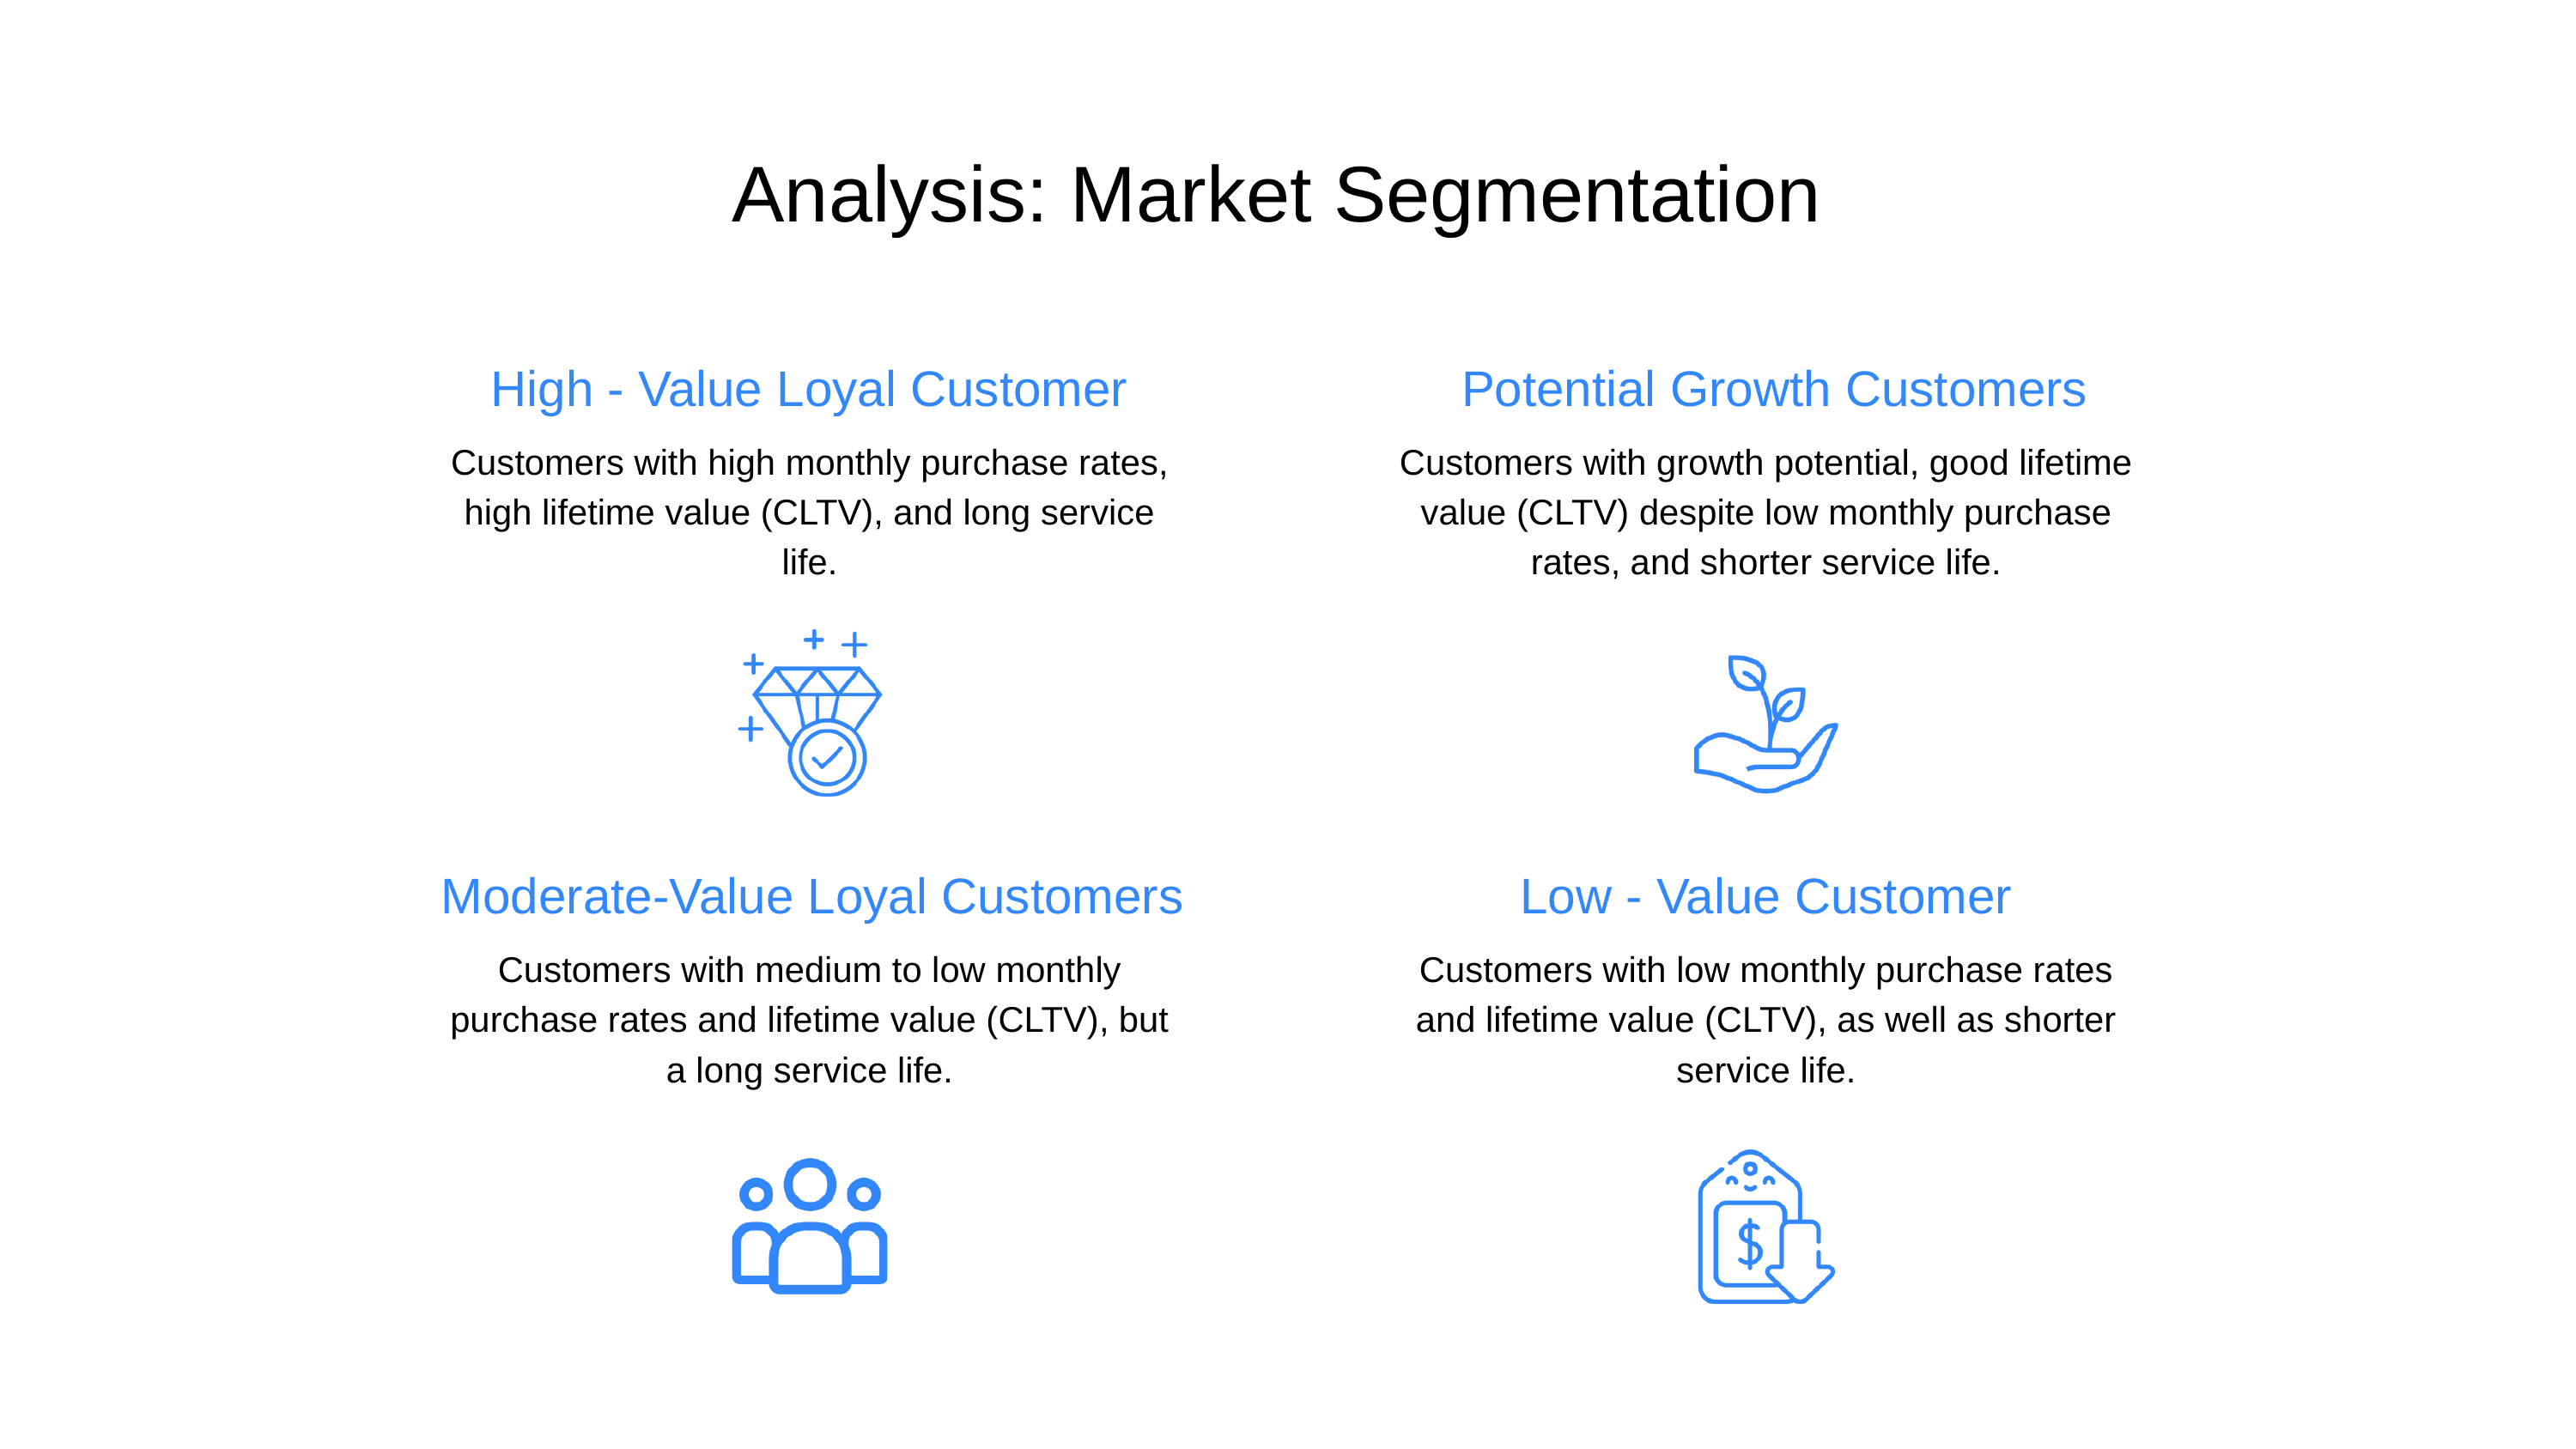

Analysis: Market Segmentation
Potential Growth Customers
Customers with growth potential, good lifetime value (CLTV) despite low monthly purchase rates, and shorter service life.

High - Value Loyal Customer
Customers with high monthly purchase rates, high lifetime value (CLTV), and long service life.

Moderate-Value Loyal Customers
Customers with medium to low monthly purchase rates and lifetime value (CLTV), but a long service life.

Low - Value Customer
Customers with low monthly purchase rates and lifetime value (CLTV), as well as shorter service life.